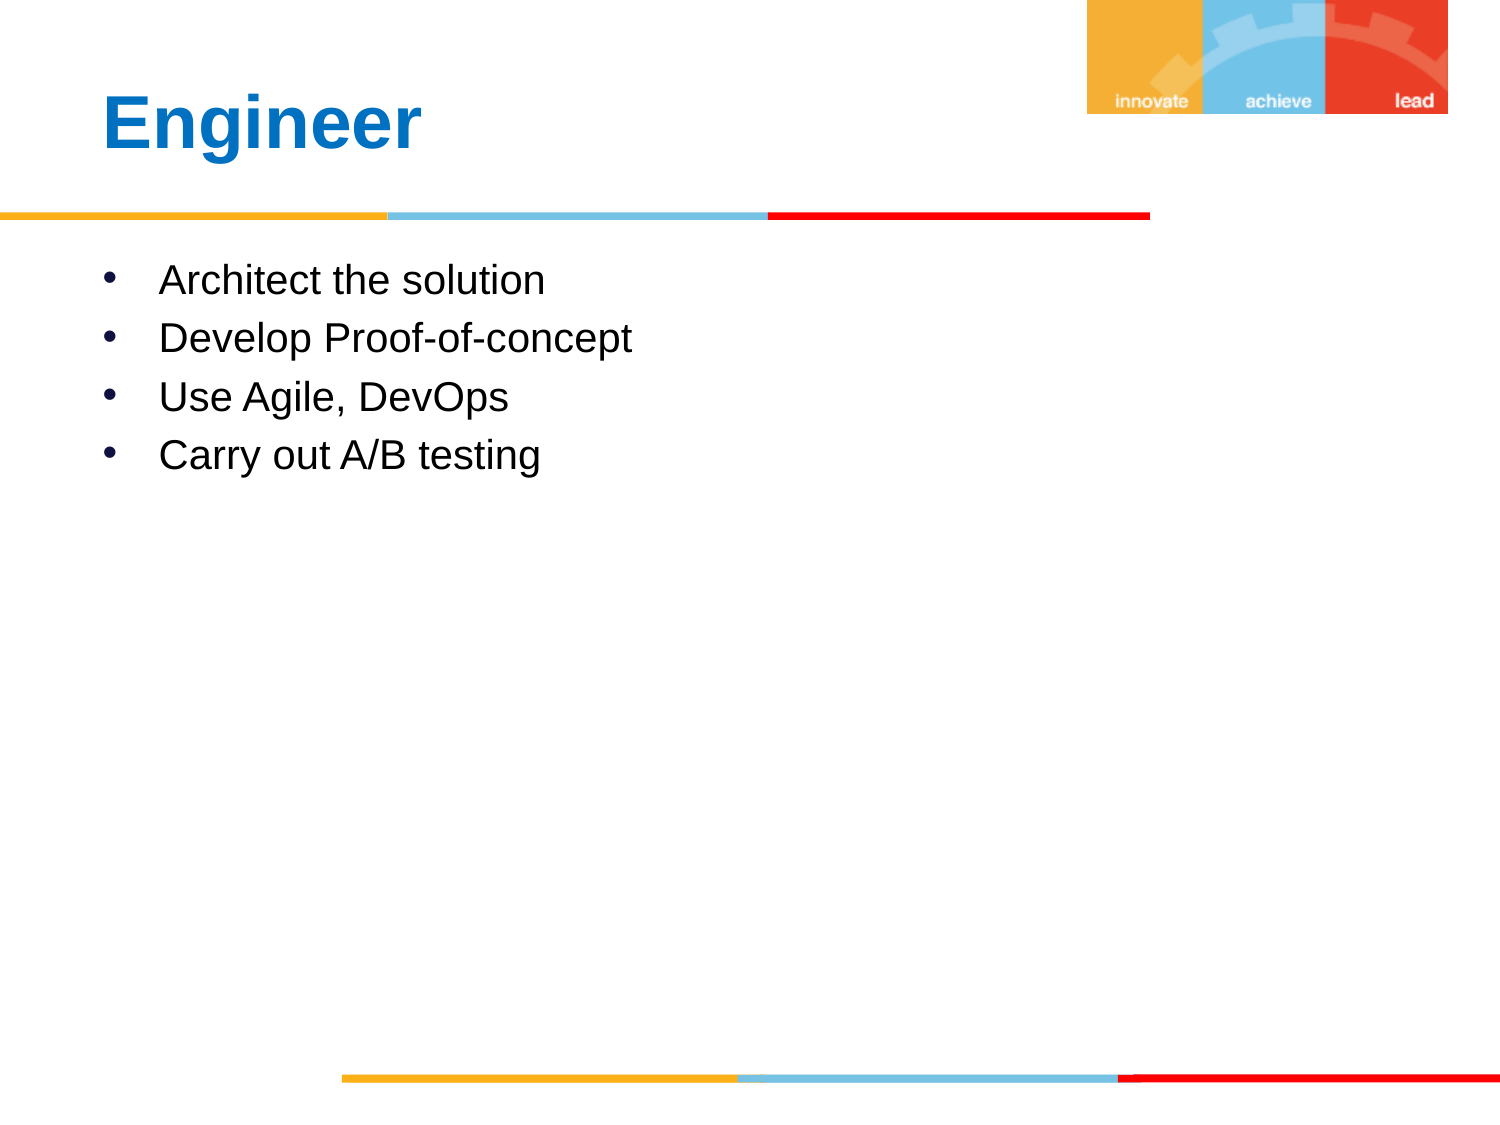

Engineer
Architect the solution
Develop Proof-of-concept
Use Agile, DevOps
Carry out A/B testing